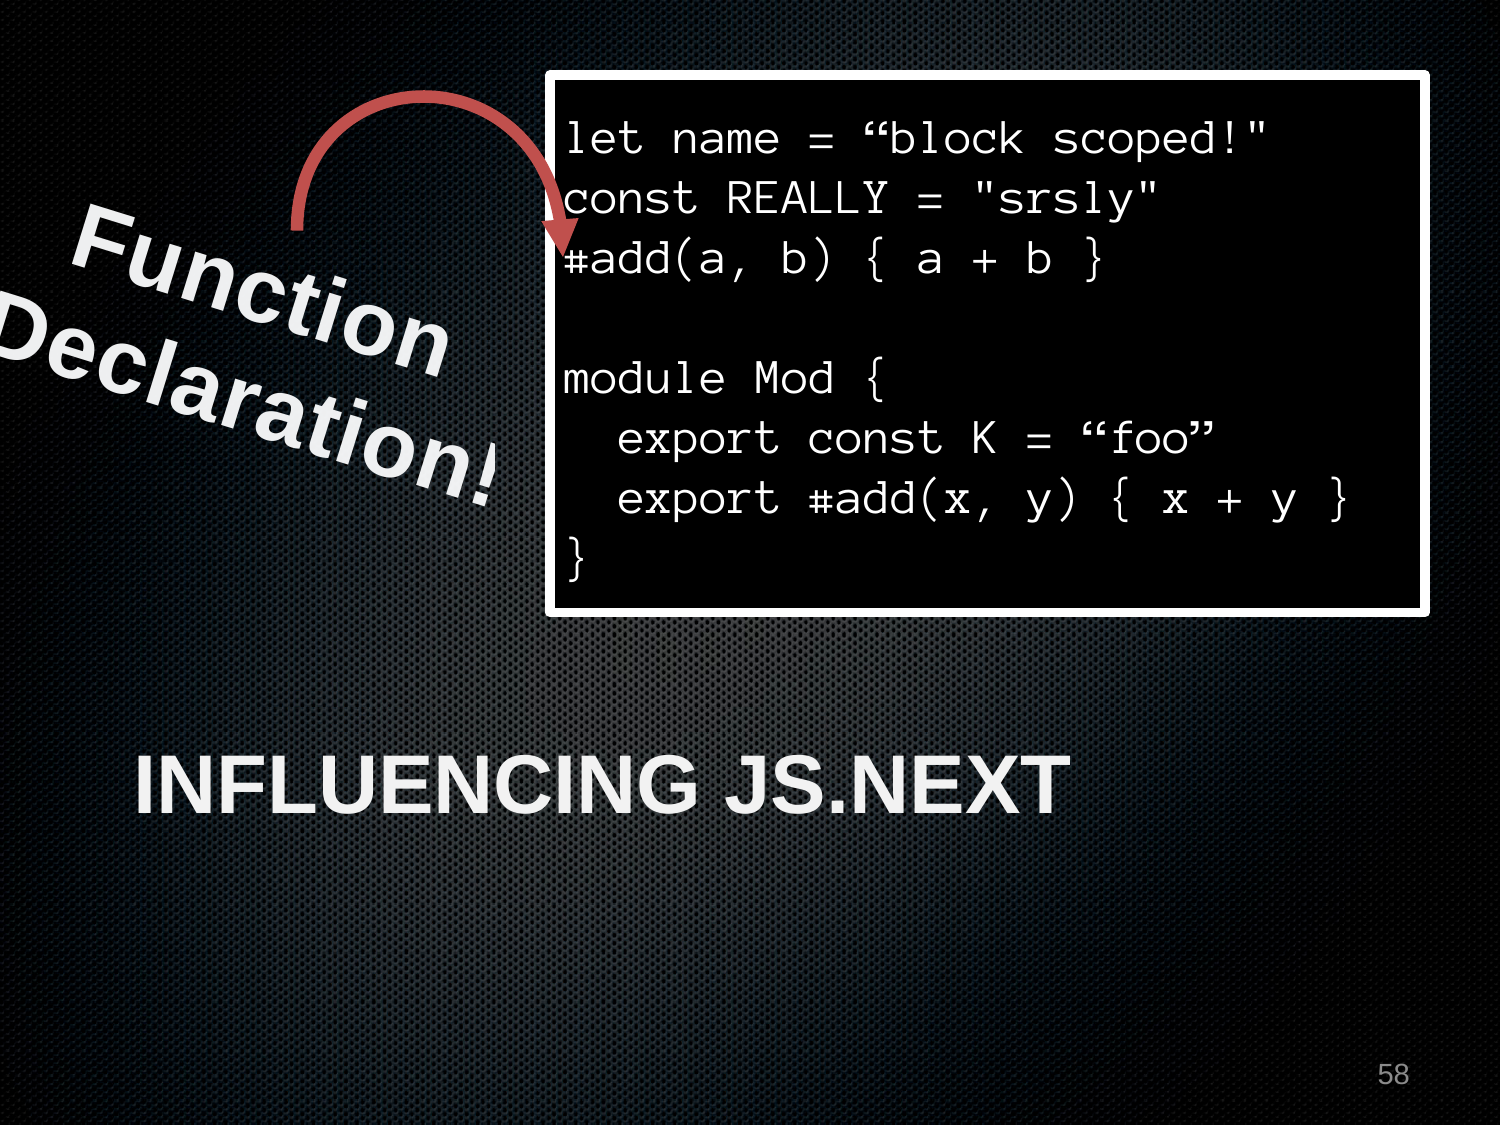

let name = “block scoped!"
const REALLY = "srsly"
#add(a, b) { a + b }

module Mod {
  export const K = “foo”
  export #add(x, y) { x + y }
}
Function
Declaration!

# Influencing JS.Next
58